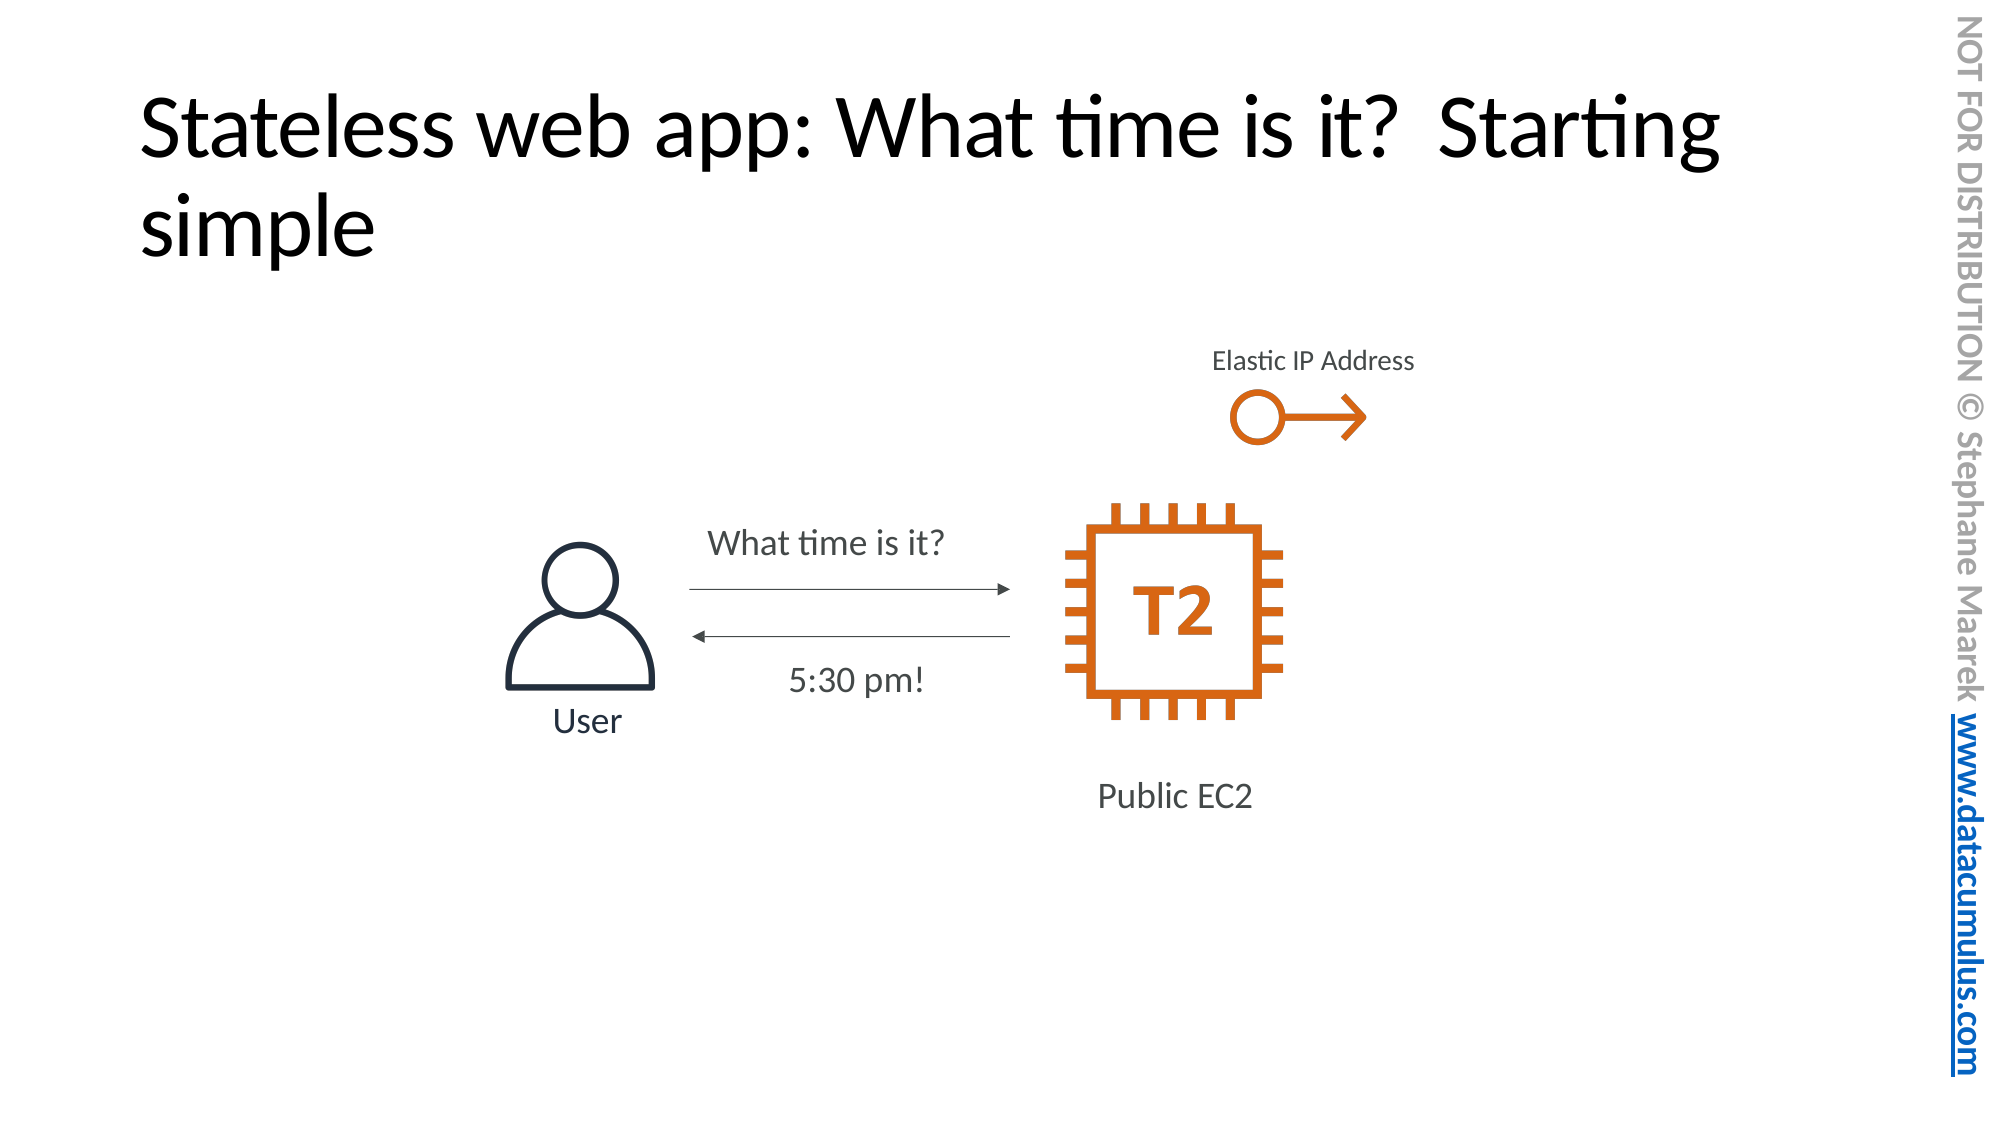

NOT FOR DISTRIBUTION © Stephane Maarek www.datacumulus.com
# Stateless web app: What time is it?  Starting simple

Elastic IP Address

What time is it?

5:30 pm!
User
Public EC2

© Stephane Maarek